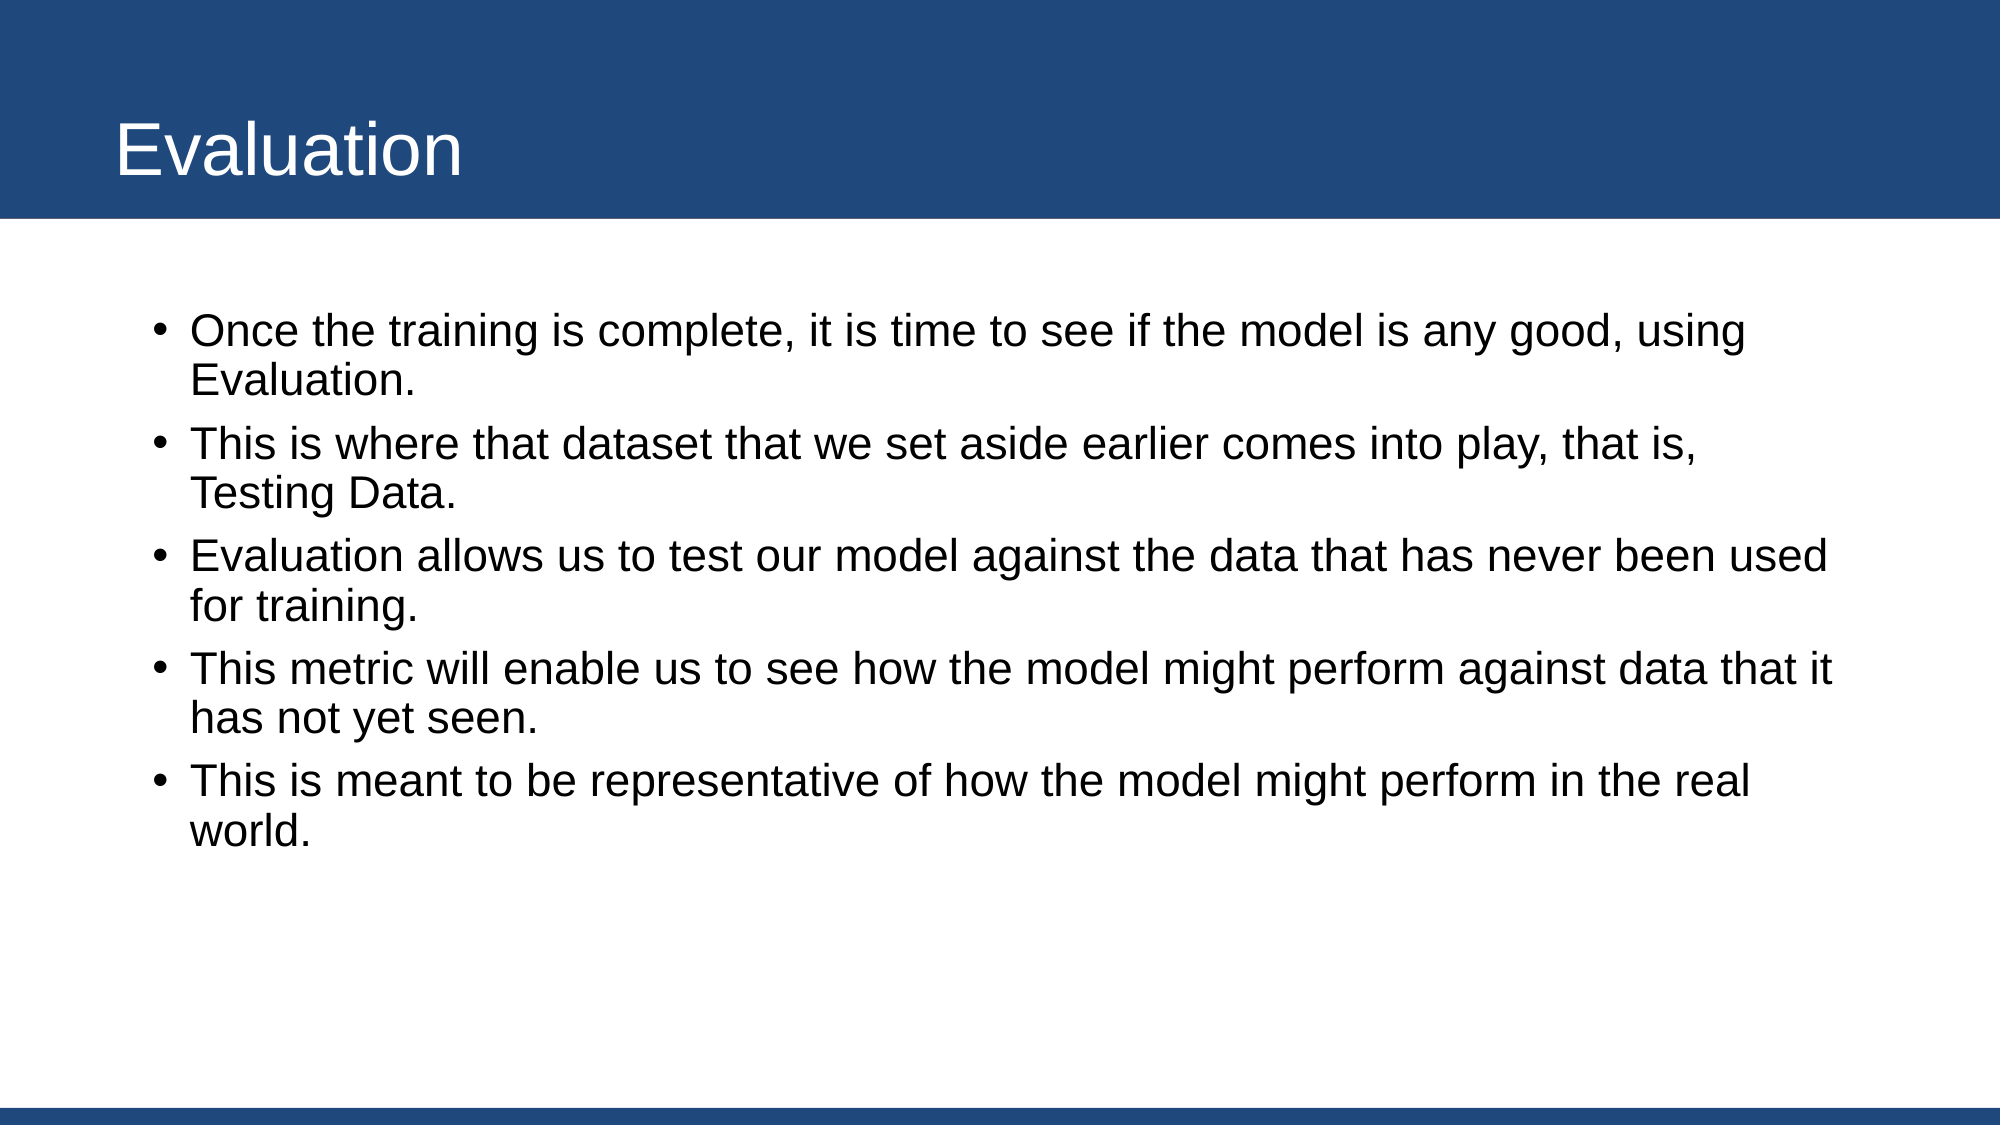

# Evaluation
Once the training is complete, it is time to see if the model is any good, using Evaluation.
This is where that dataset that we set aside earlier comes into play, that is, Testing Data.
Evaluation allows us to test our model against the data that has never been used for training.
This metric will enable us to see how the model might perform against data that it has not yet seen.
This is meant to be representative of how the model might perform in the real world.